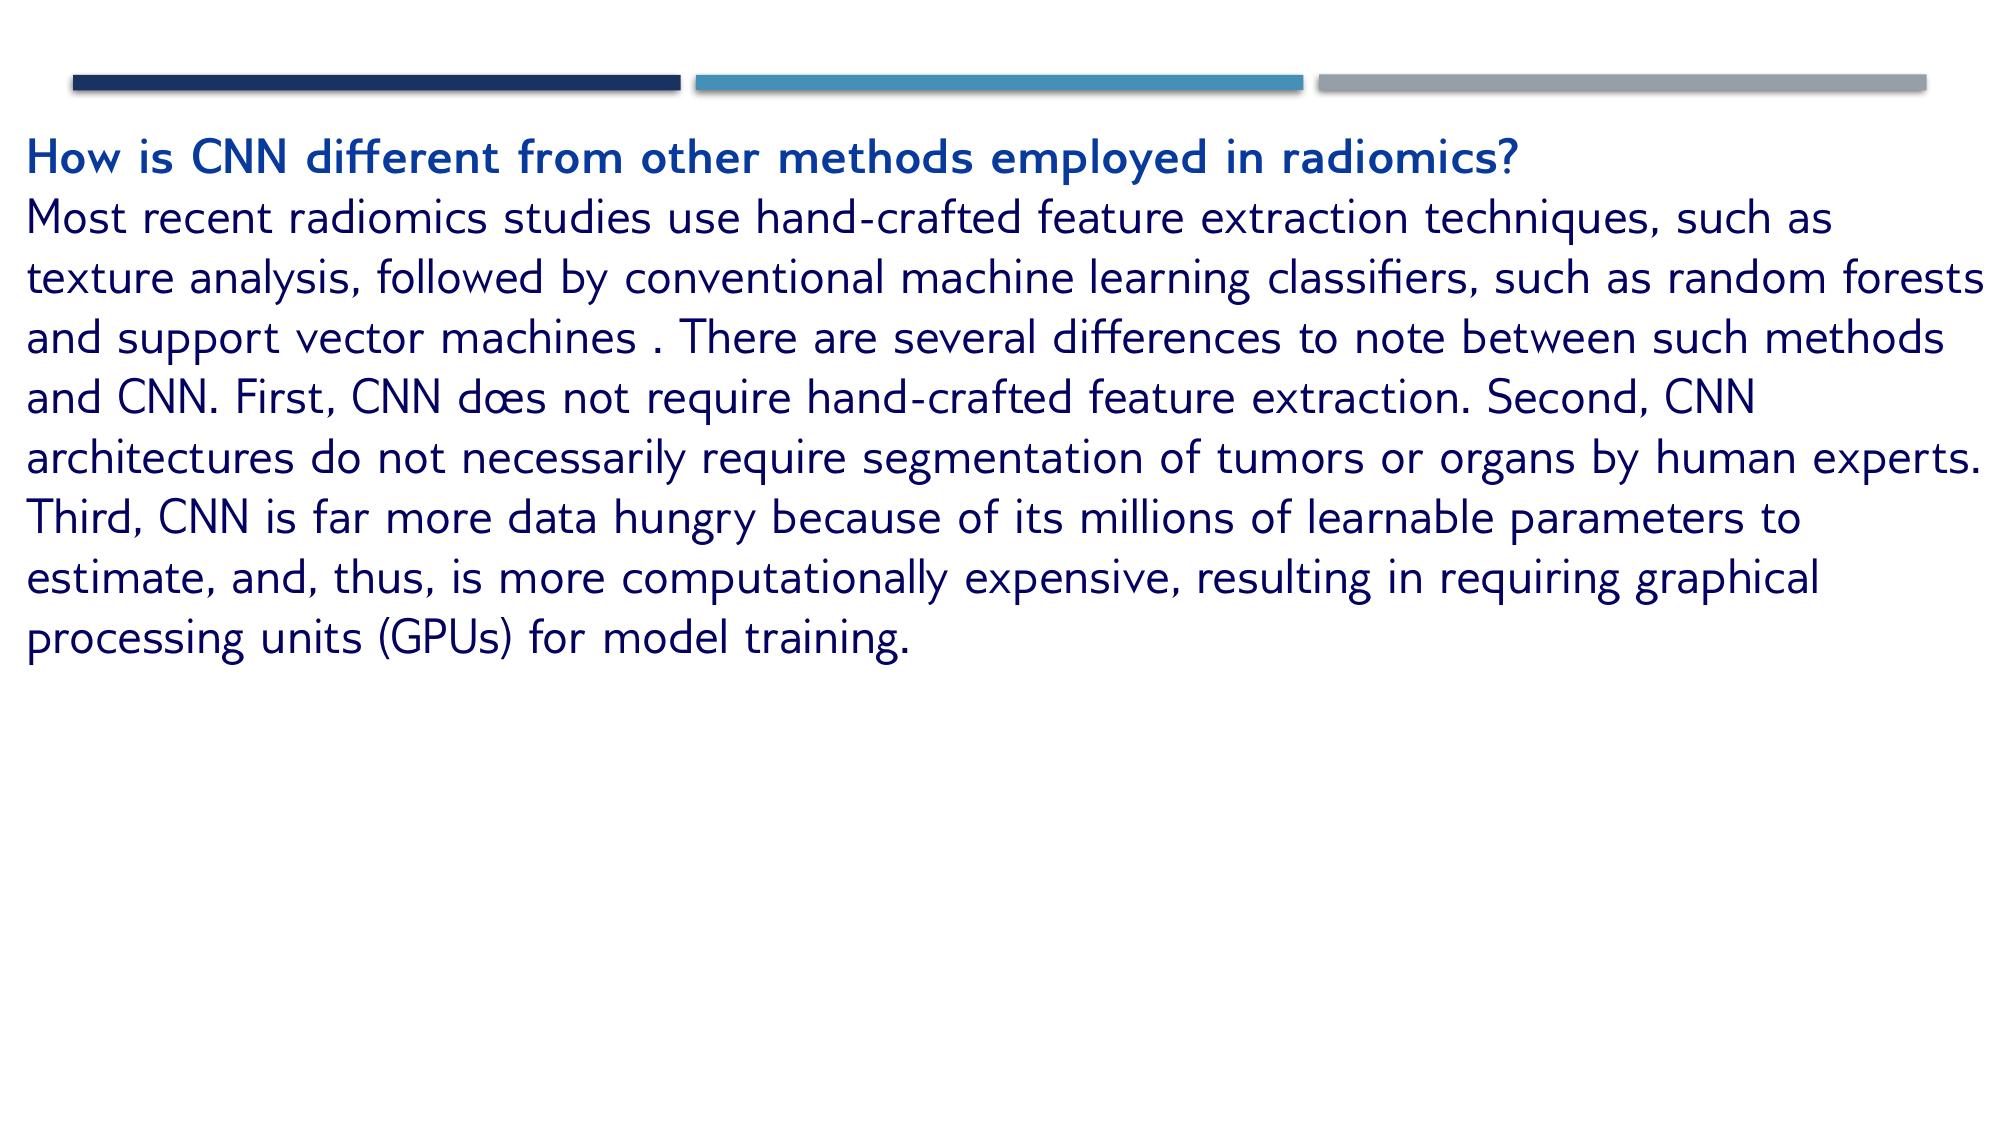

How is CNN different from other methods employed in radiomics?
Most recent radiomics studies use hand-crafted feature extraction techniques, such as texture analysis, followed by conventional machine learning classifiers, such as random forests and support vector machines . There are several differences to note between such methods and CNN. First, CNN does not require hand-crafted feature extraction. Second, CNN architectures do not necessarily require segmentation of tumors or organs by human experts. Third, CNN is far more data hungry because of its millions of learnable parameters to estimate, and, thus, is more computationally expensive, resulting in requiring graphical processing units (GPUs) for model training.